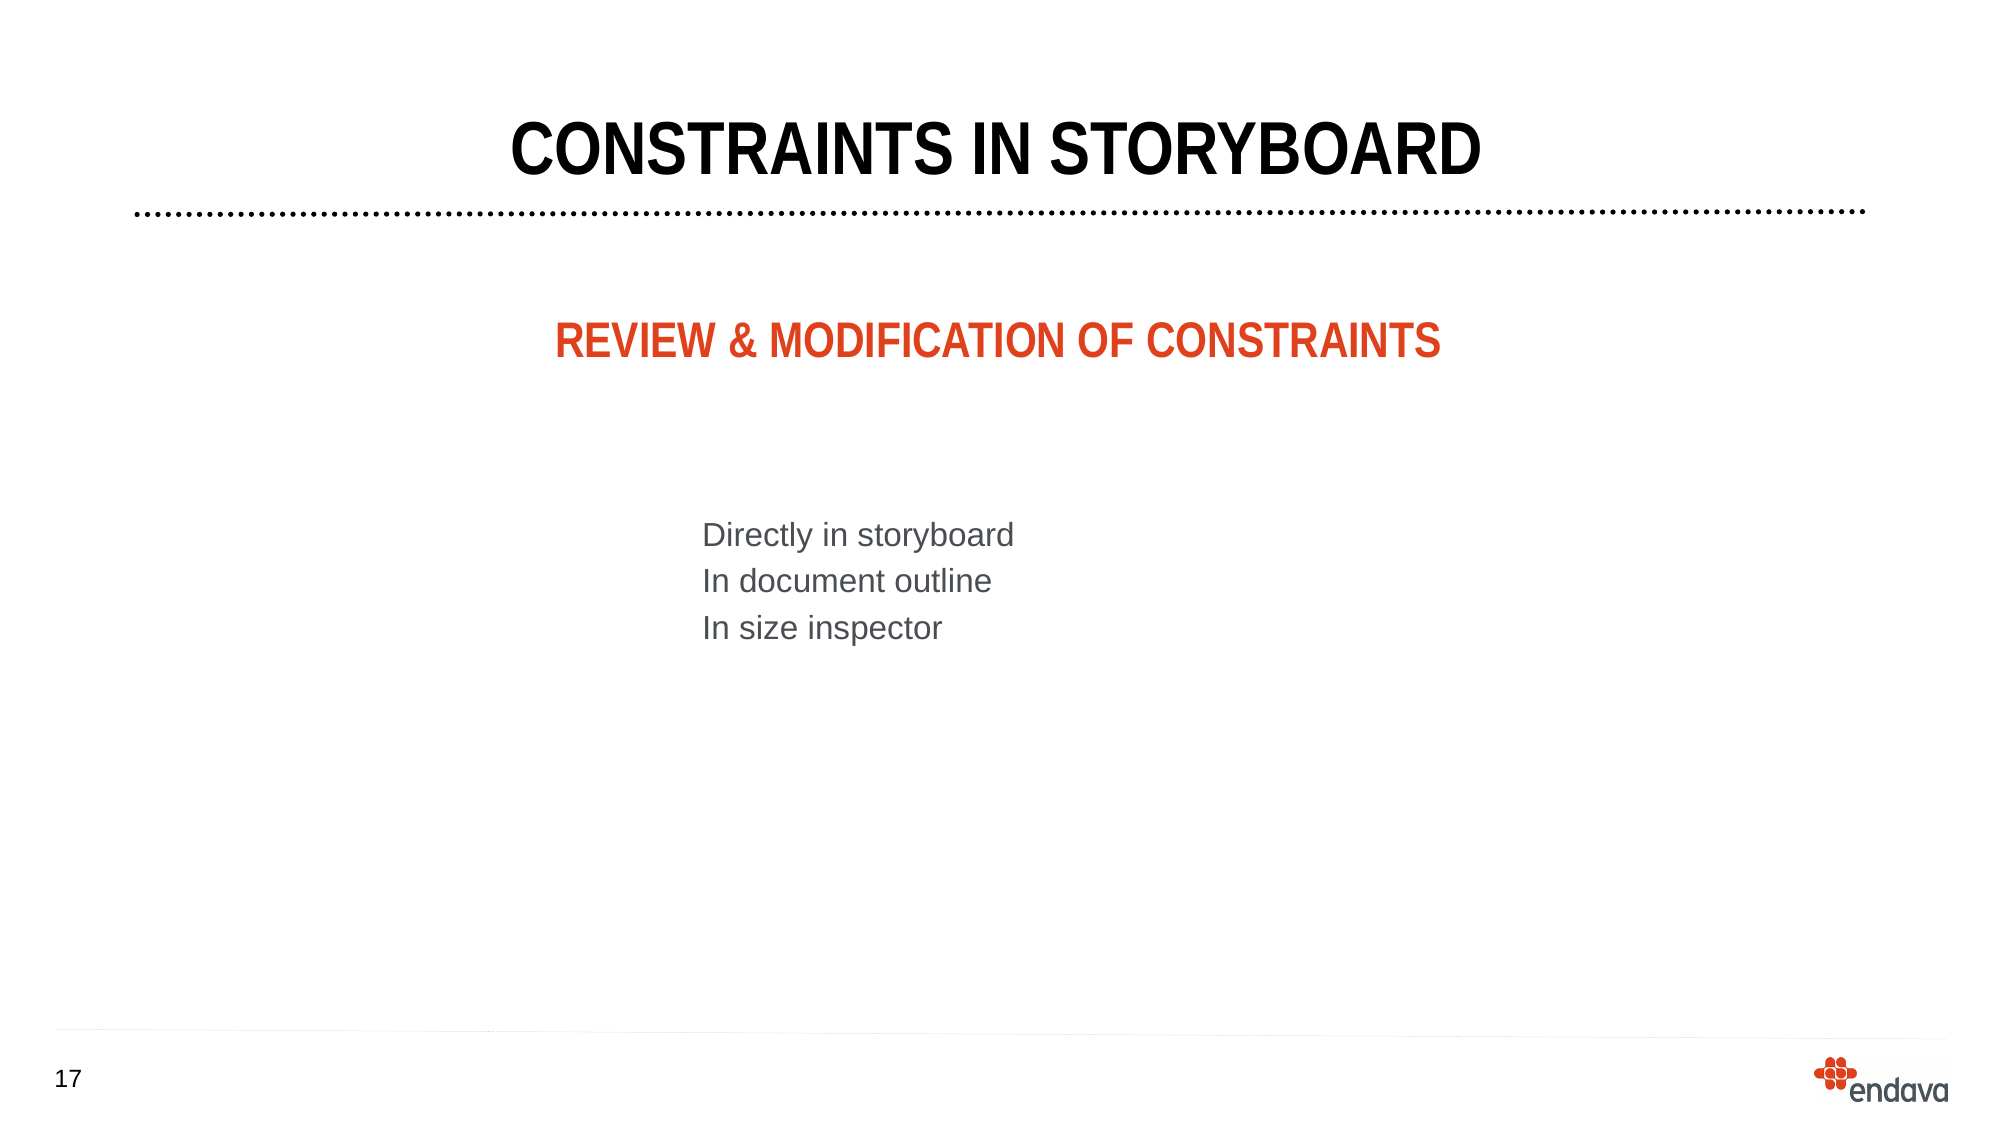

# CONSTRAINTS IN STORYboard
REVIEW & MODIFICATION OF CONSTRAINTS
Directly in storyboard
In document outline
In size inspector